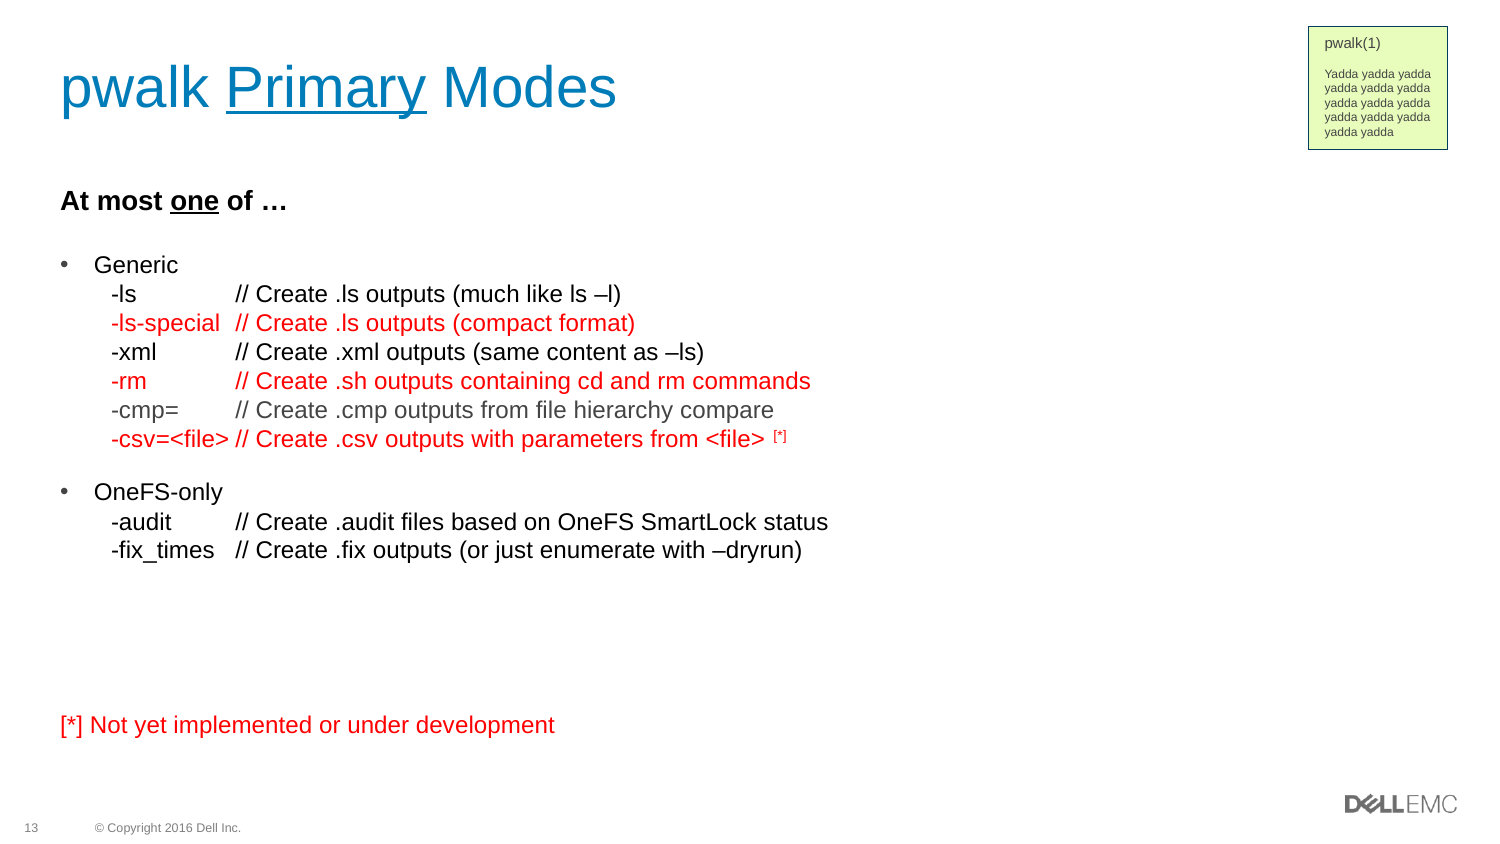

# pwalk Primary Modes
pwalk(1)

Yadda yadda yadda yadda yadda yadda yadda yadda yadda yadda yadda yadda yadda yadda

At most one of …

Generic
-ls			// Create .ls outputs (much like ls –l)
-ls-special		// Create .ls outputs (compact format)
-xml			// Create .xml outputs (same content as –ls)
-rm			// Create .sh outputs containing cd and rm commands
-cmp=			// Create .cmp outputs from file hierarchy compare
-csv=<file>		// Create .csv outputs with parameters from <file> [*]

OneFS-only
-audit			// Create .audit files based on OneFS SmartLock status
-fix_times		// Create .fix outputs (or just enumerate with –dryrun)

[*] Not yet implemented or under development